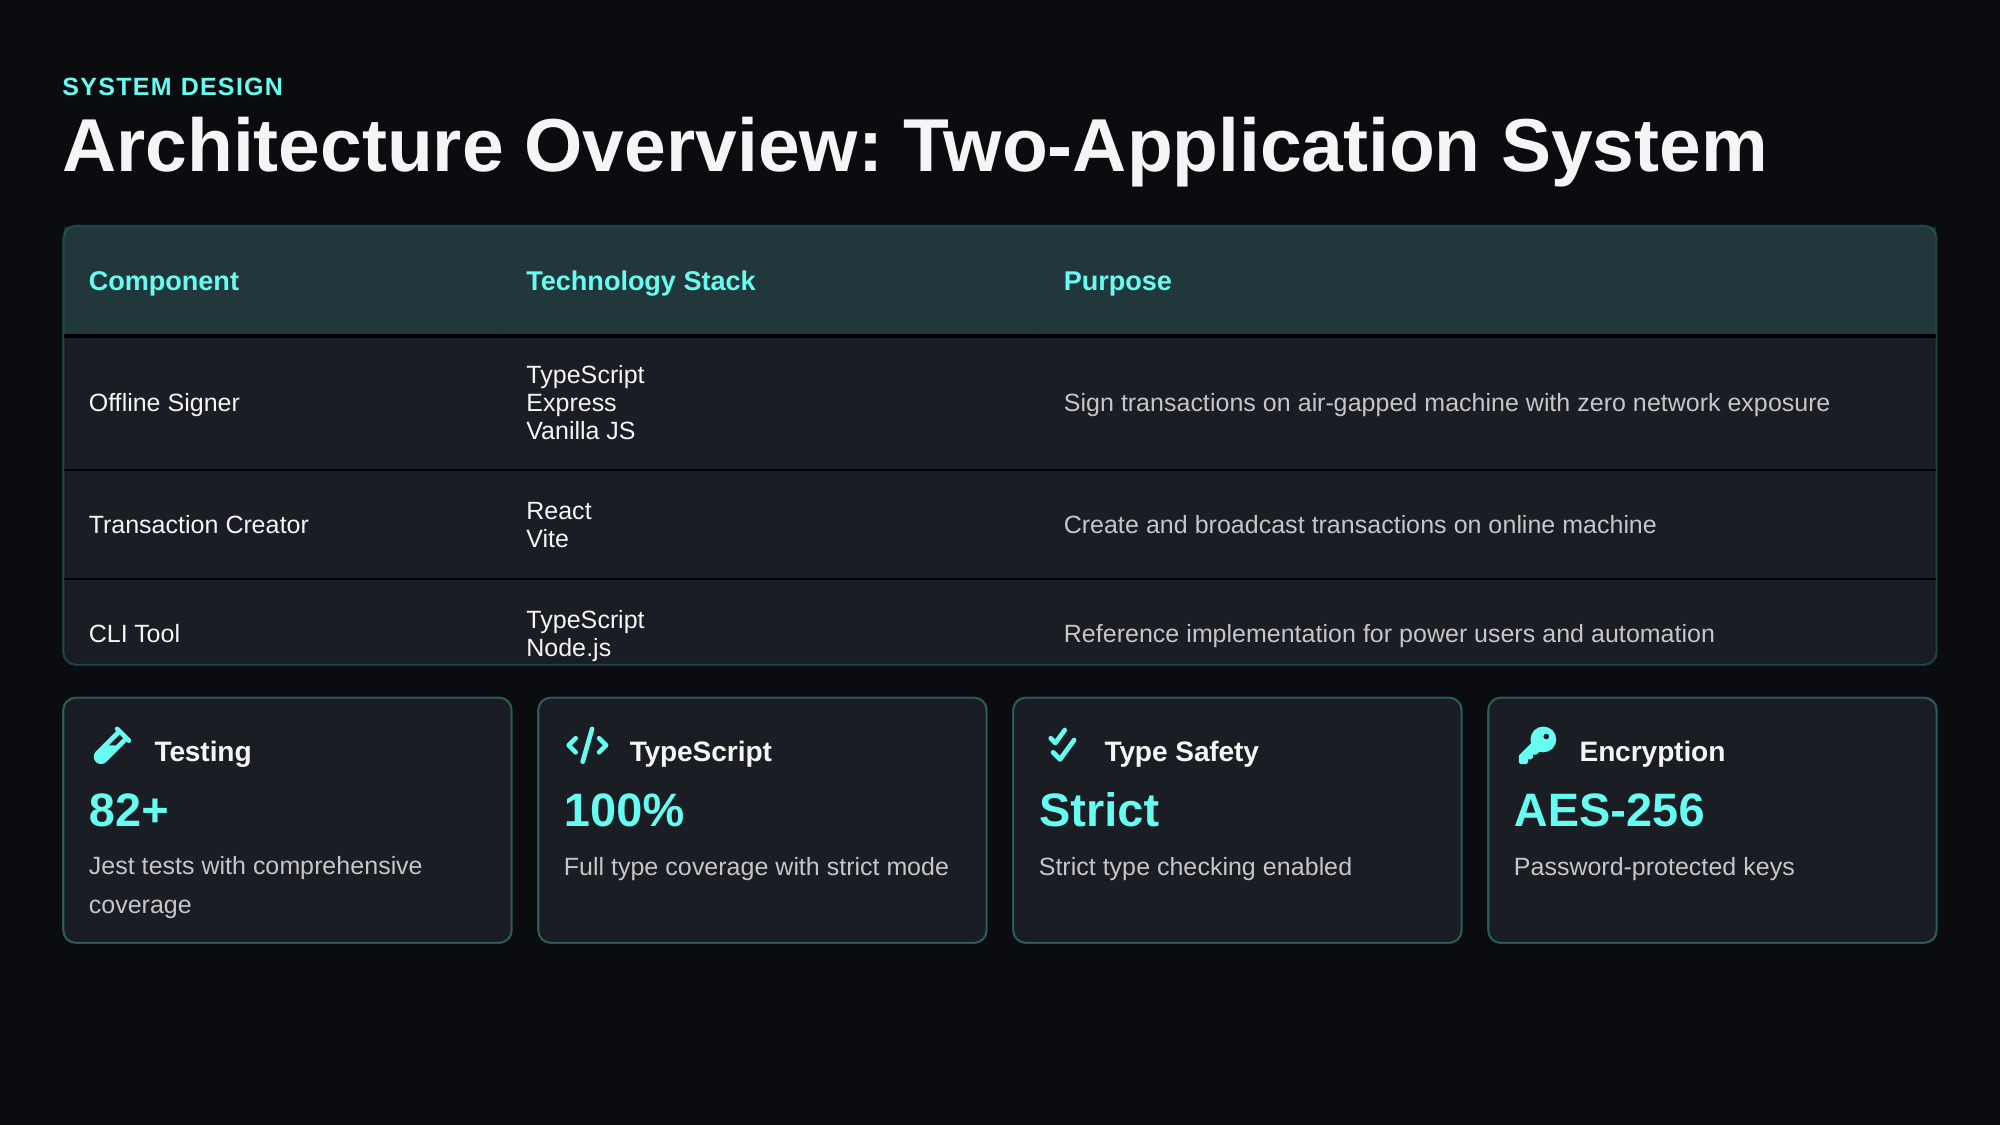

SYSTEM DESIGN
Architecture Overview: Two-Application System

| Component | Technology Stack | Purpose |
| --- | --- | --- |
| Offline Signer | TypeScript Express Vanilla JS | Sign transactions on air-gapped machine with zero network exposure |
| Transaction Creator | React Vite | Create and broadcast transactions on online machine |
| CLI Tool | TypeScript Node.js | Reference implementation for power users and automation |

Testing
TypeScript
Type Safety
Encryption

82+
100%
Strict
AES-256
Jest tests with comprehensive coverage
Full type coverage with strict mode
Strict type checking enabled
Password-protected keys